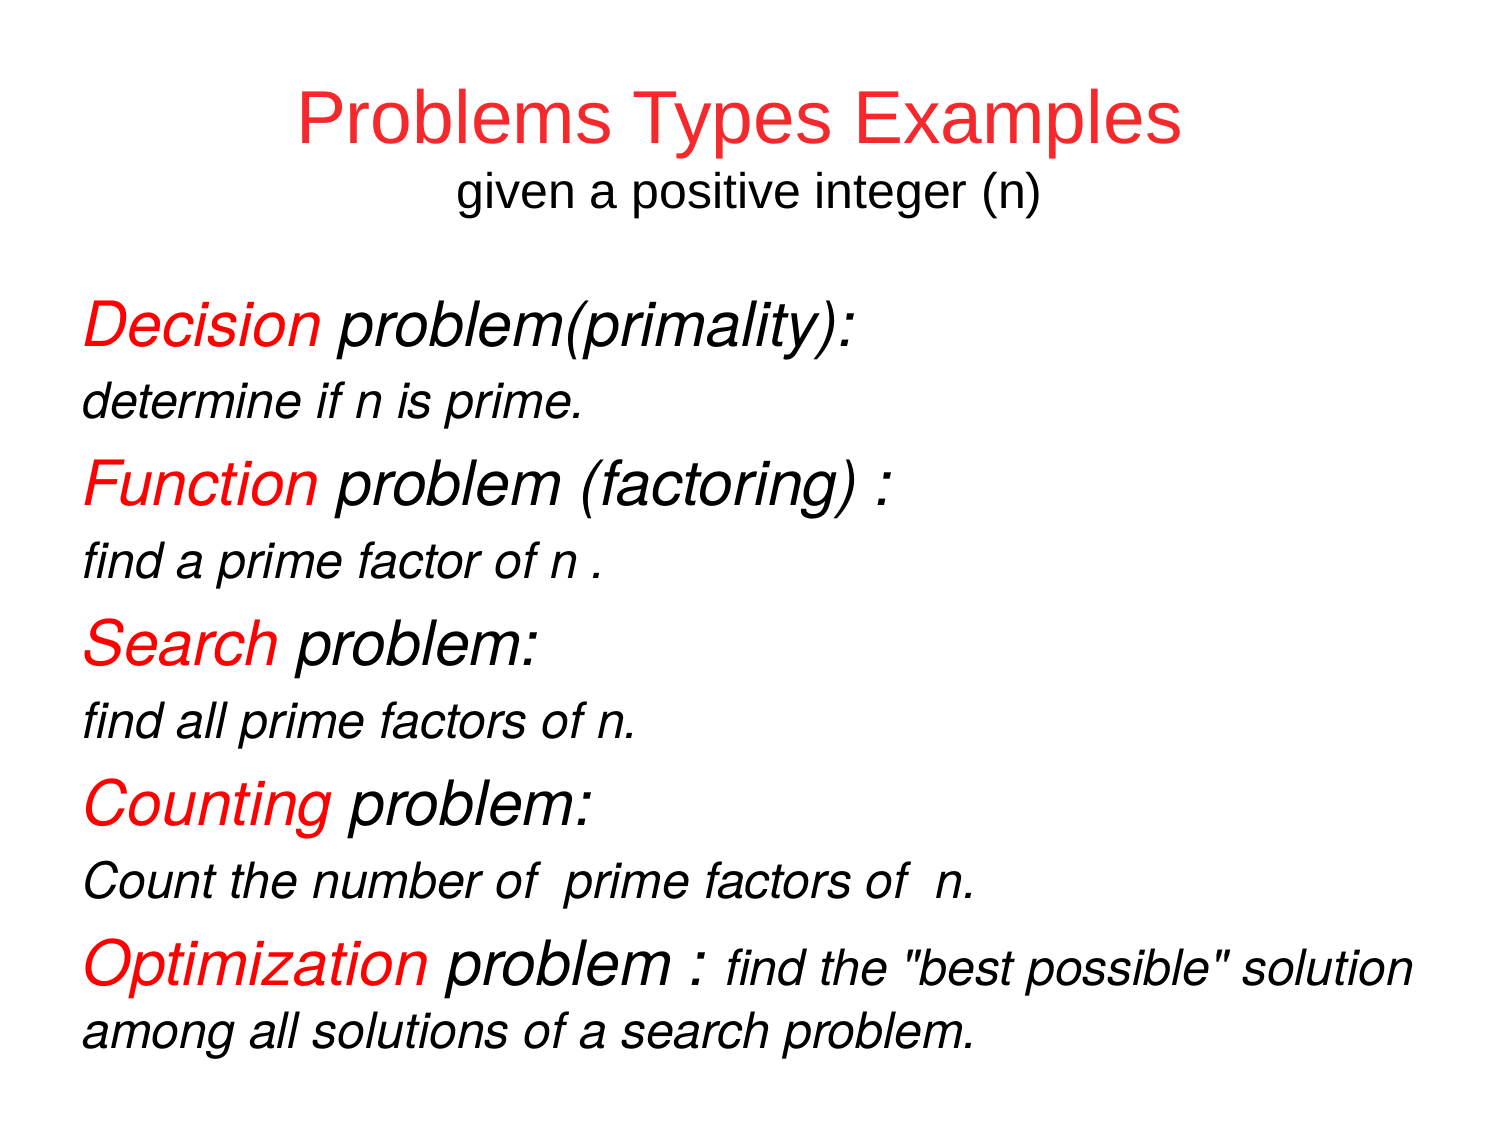

# Problems Types Examples given a positive integer (n)
Decision problem(primality):
determine if n is prime.
Function problem (factoring) :
find a prime factor of n .
Search problem:
find all prime factors of n.
Counting problem:
Count the number of  prime factors of  n.
Optimization problem : find the "best possible" solution among all solutions of a search problem.
9